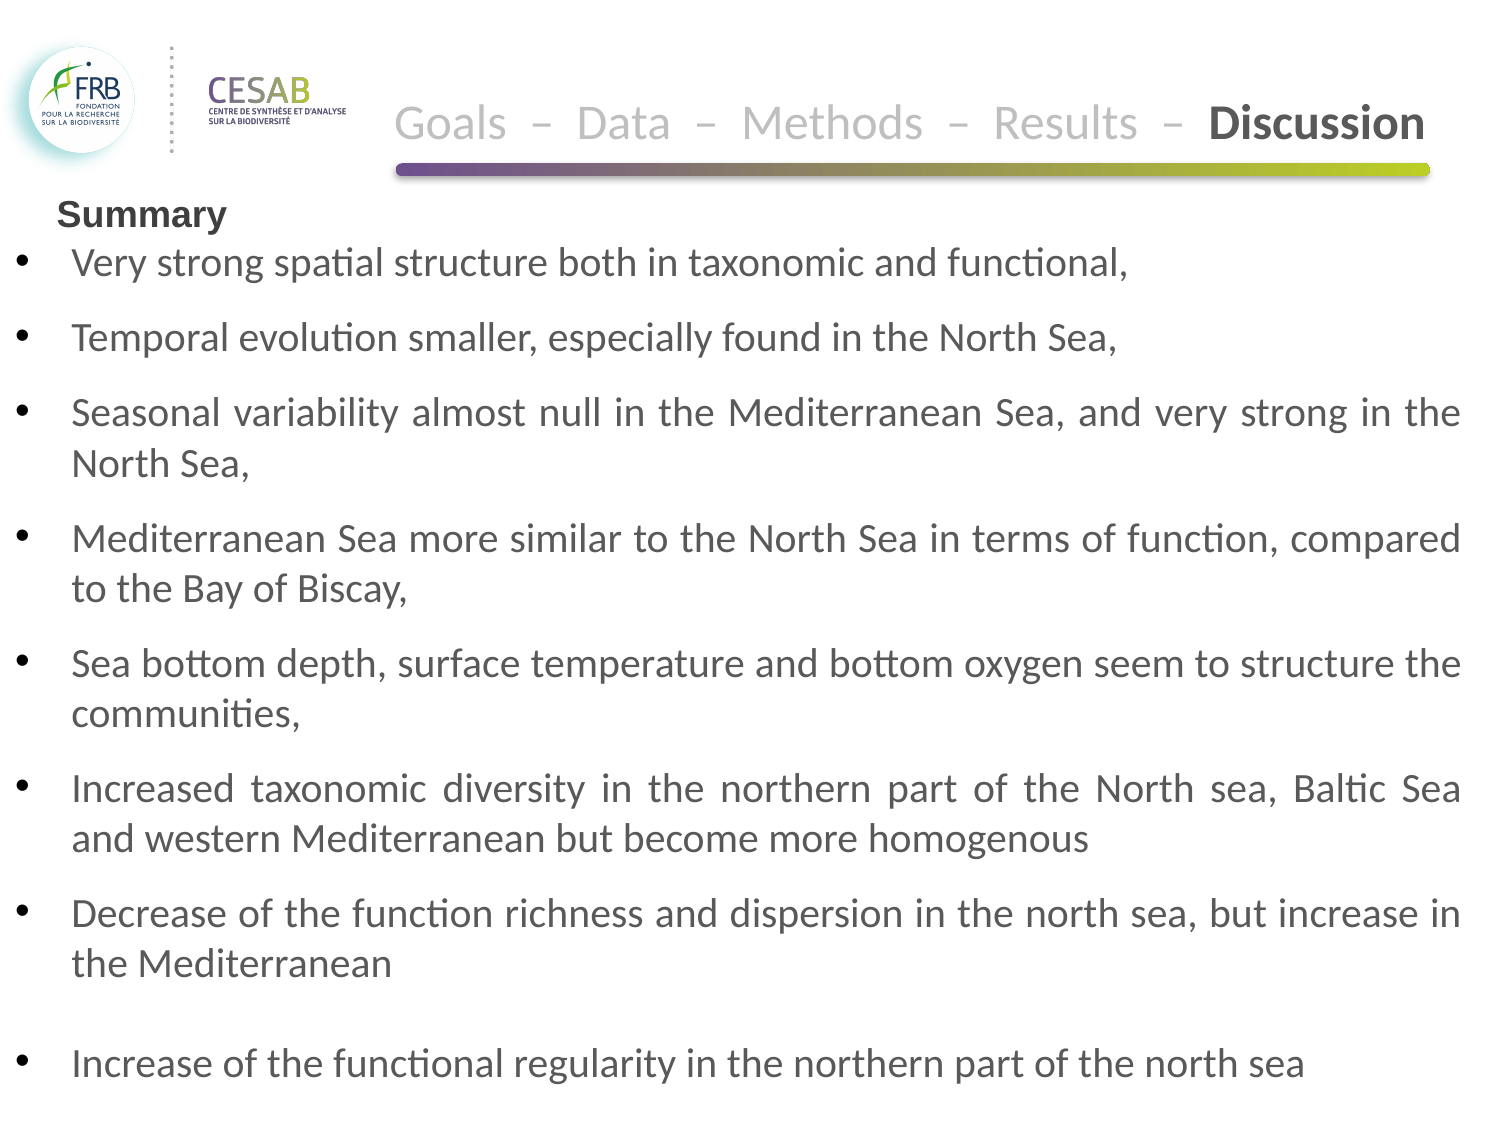

Goals  –  Data  –  Methods  –  Results  –  Discussion
Summary
Very strong spatial structure both in taxonomic and functional,

Temporal evolution smaller, especially found in the North Sea,

Seasonal variability almost null in the Mediterranean Sea, and very strong in the North Sea,

Mediterranean Sea more similar to the North Sea in terms of function, compared to the Bay of Biscay,

Sea bottom depth, surface temperature and bottom oxygen seem to structure the communities,

Increased taxonomic diversity in the northern part of the North sea, Baltic Sea and western Mediterranean but become more homogenous

Decrease of the function richness and dispersion in the north sea, but increase in the Mediterranean

Increase of the functional regularity in the northern part of the north sea

30